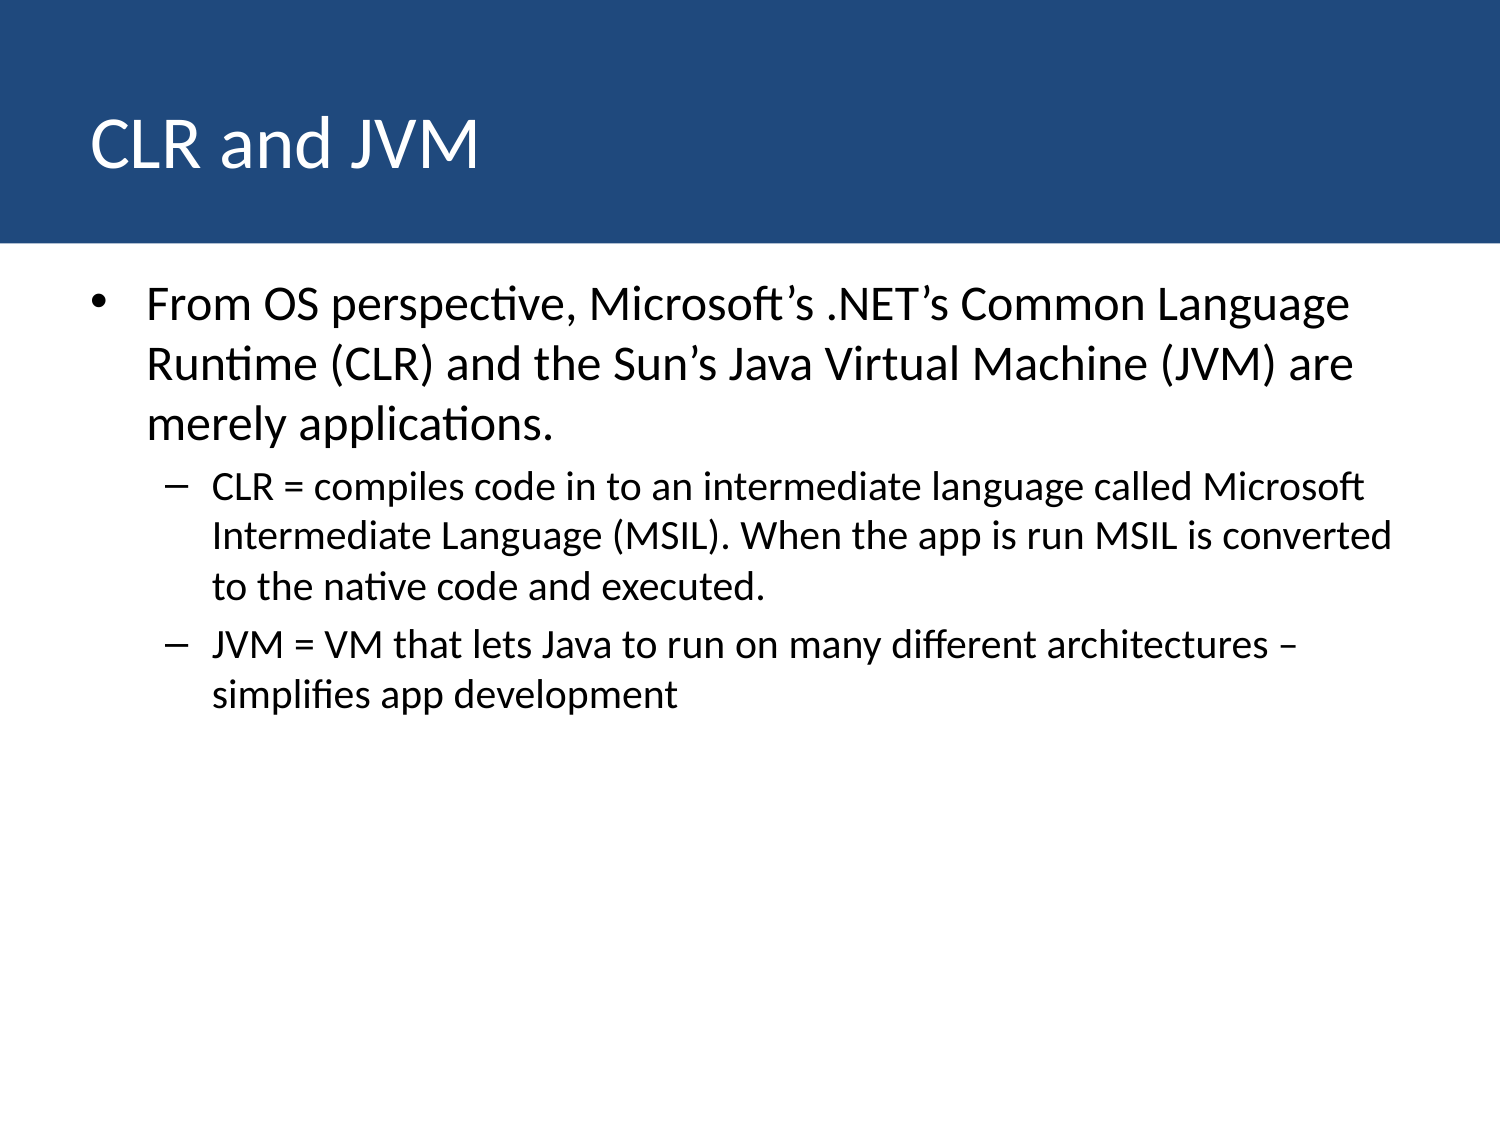

# CLR and JVM
From OS perspective, Microsoft’s .NET’s Common Language Runtime (CLR) and the Sun’s Java Virtual Machine (JVM) are merely applications.
CLR = compiles code in to an intermediate language called Microsoft Intermediate Language (MSIL). When the app is run MSIL is converted to the native code and executed.
JVM = VM that lets Java to run on many different architectures – simplifies app development